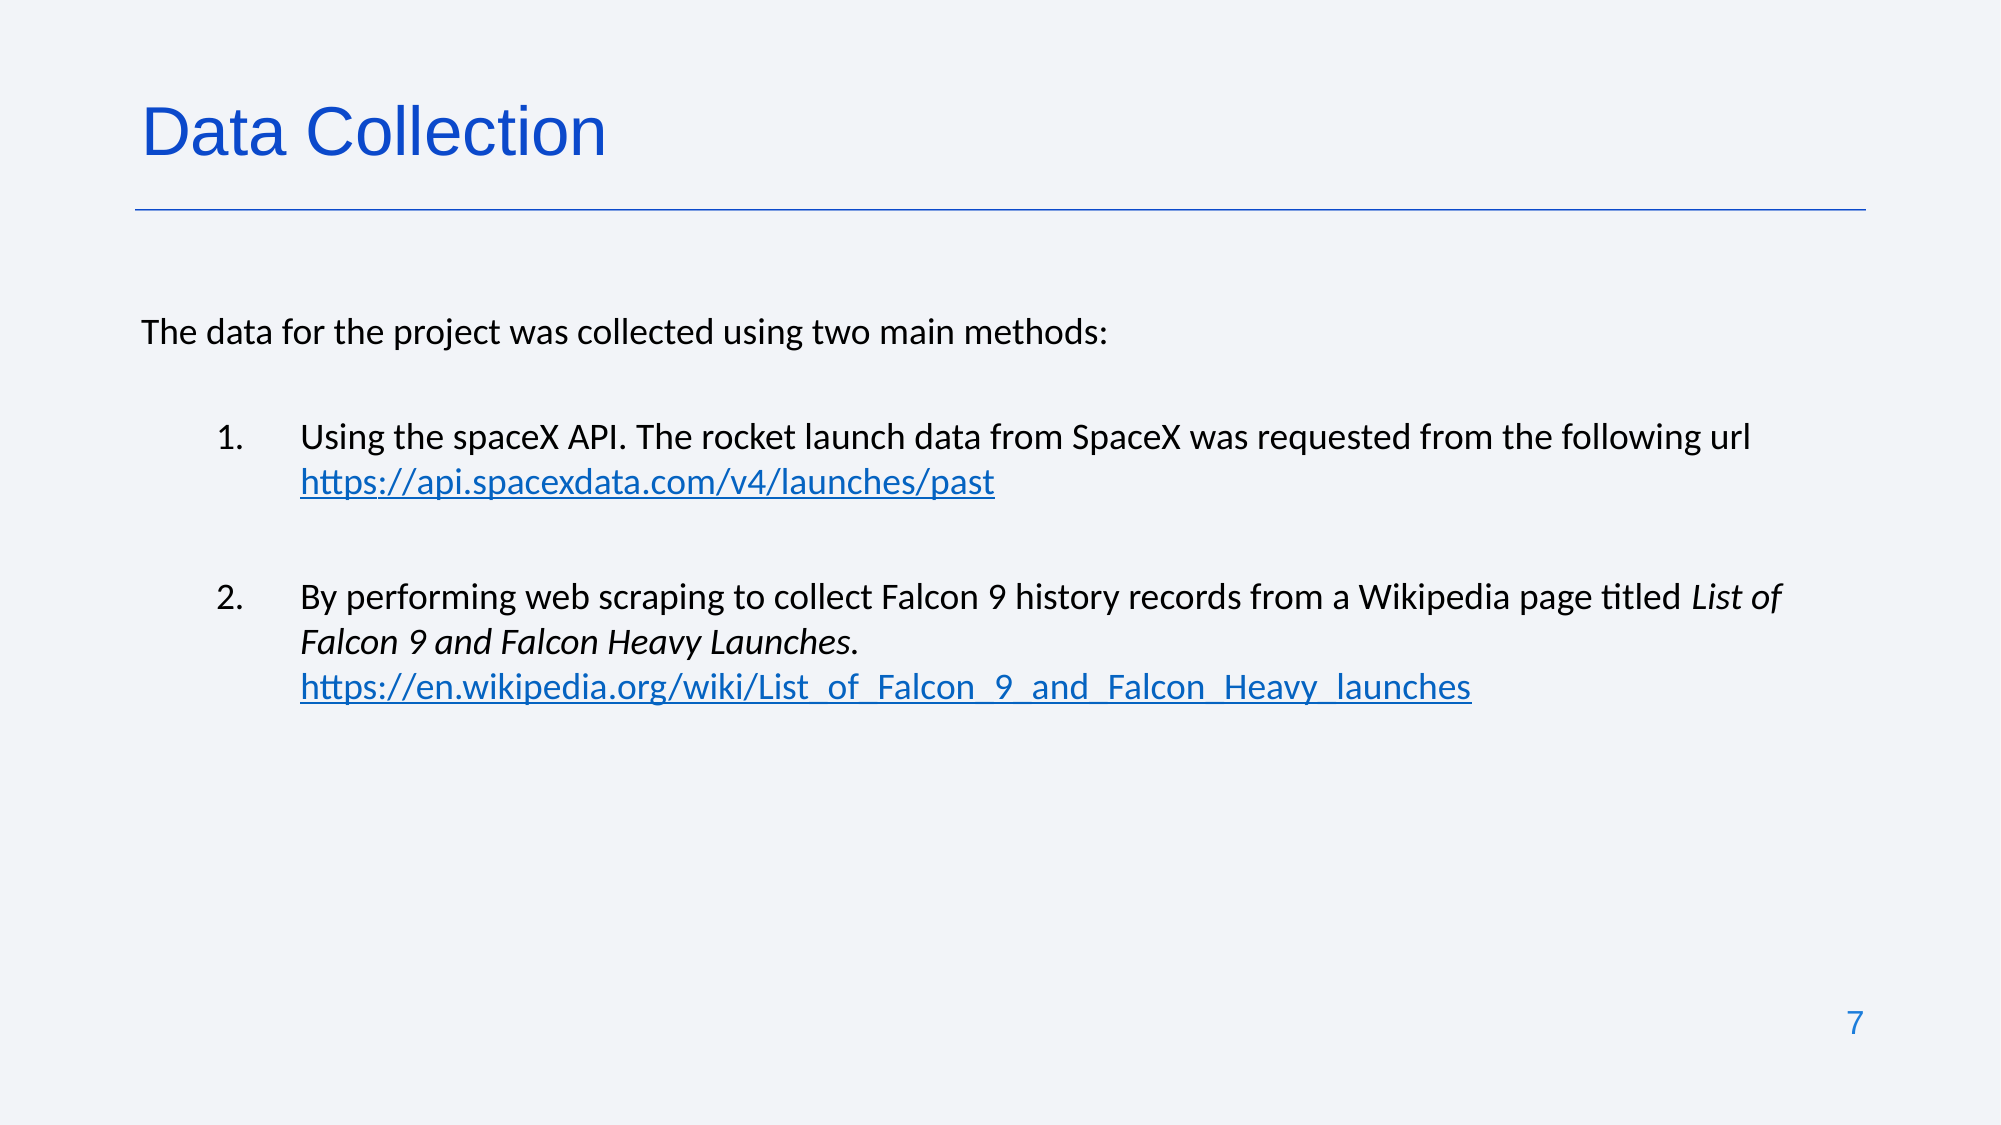

Data Collection
The data for the project was collected using two main methods:

Using the spaceX API. The rocket launch data from SpaceX was requested from the following url https://api.spacexdata.com/v4/launches/past

By performing web scraping to collect Falcon 9 history records from a Wikipedia page titled List of Falcon 9 and Falcon Heavy Launches. https://en.wikipedia.org/wiki/List_of_Falcon_9_and_Falcon_Heavy_launches
7